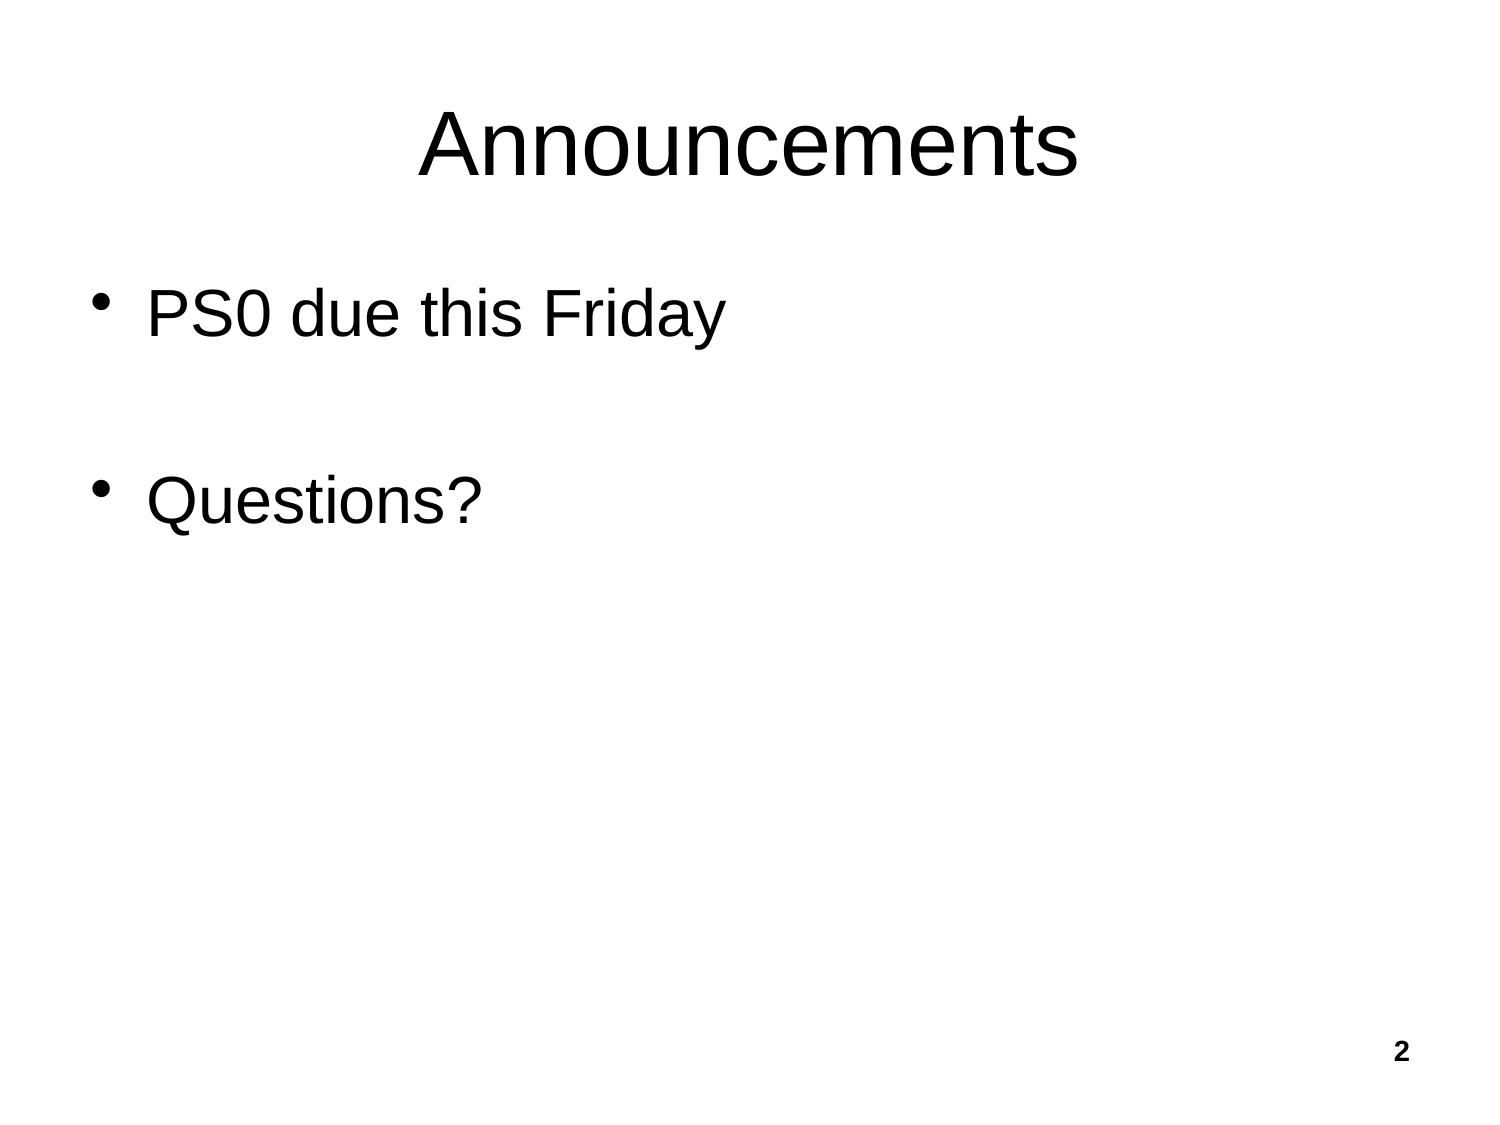

# Announcements
PS0 due this Friday

Questions?

2